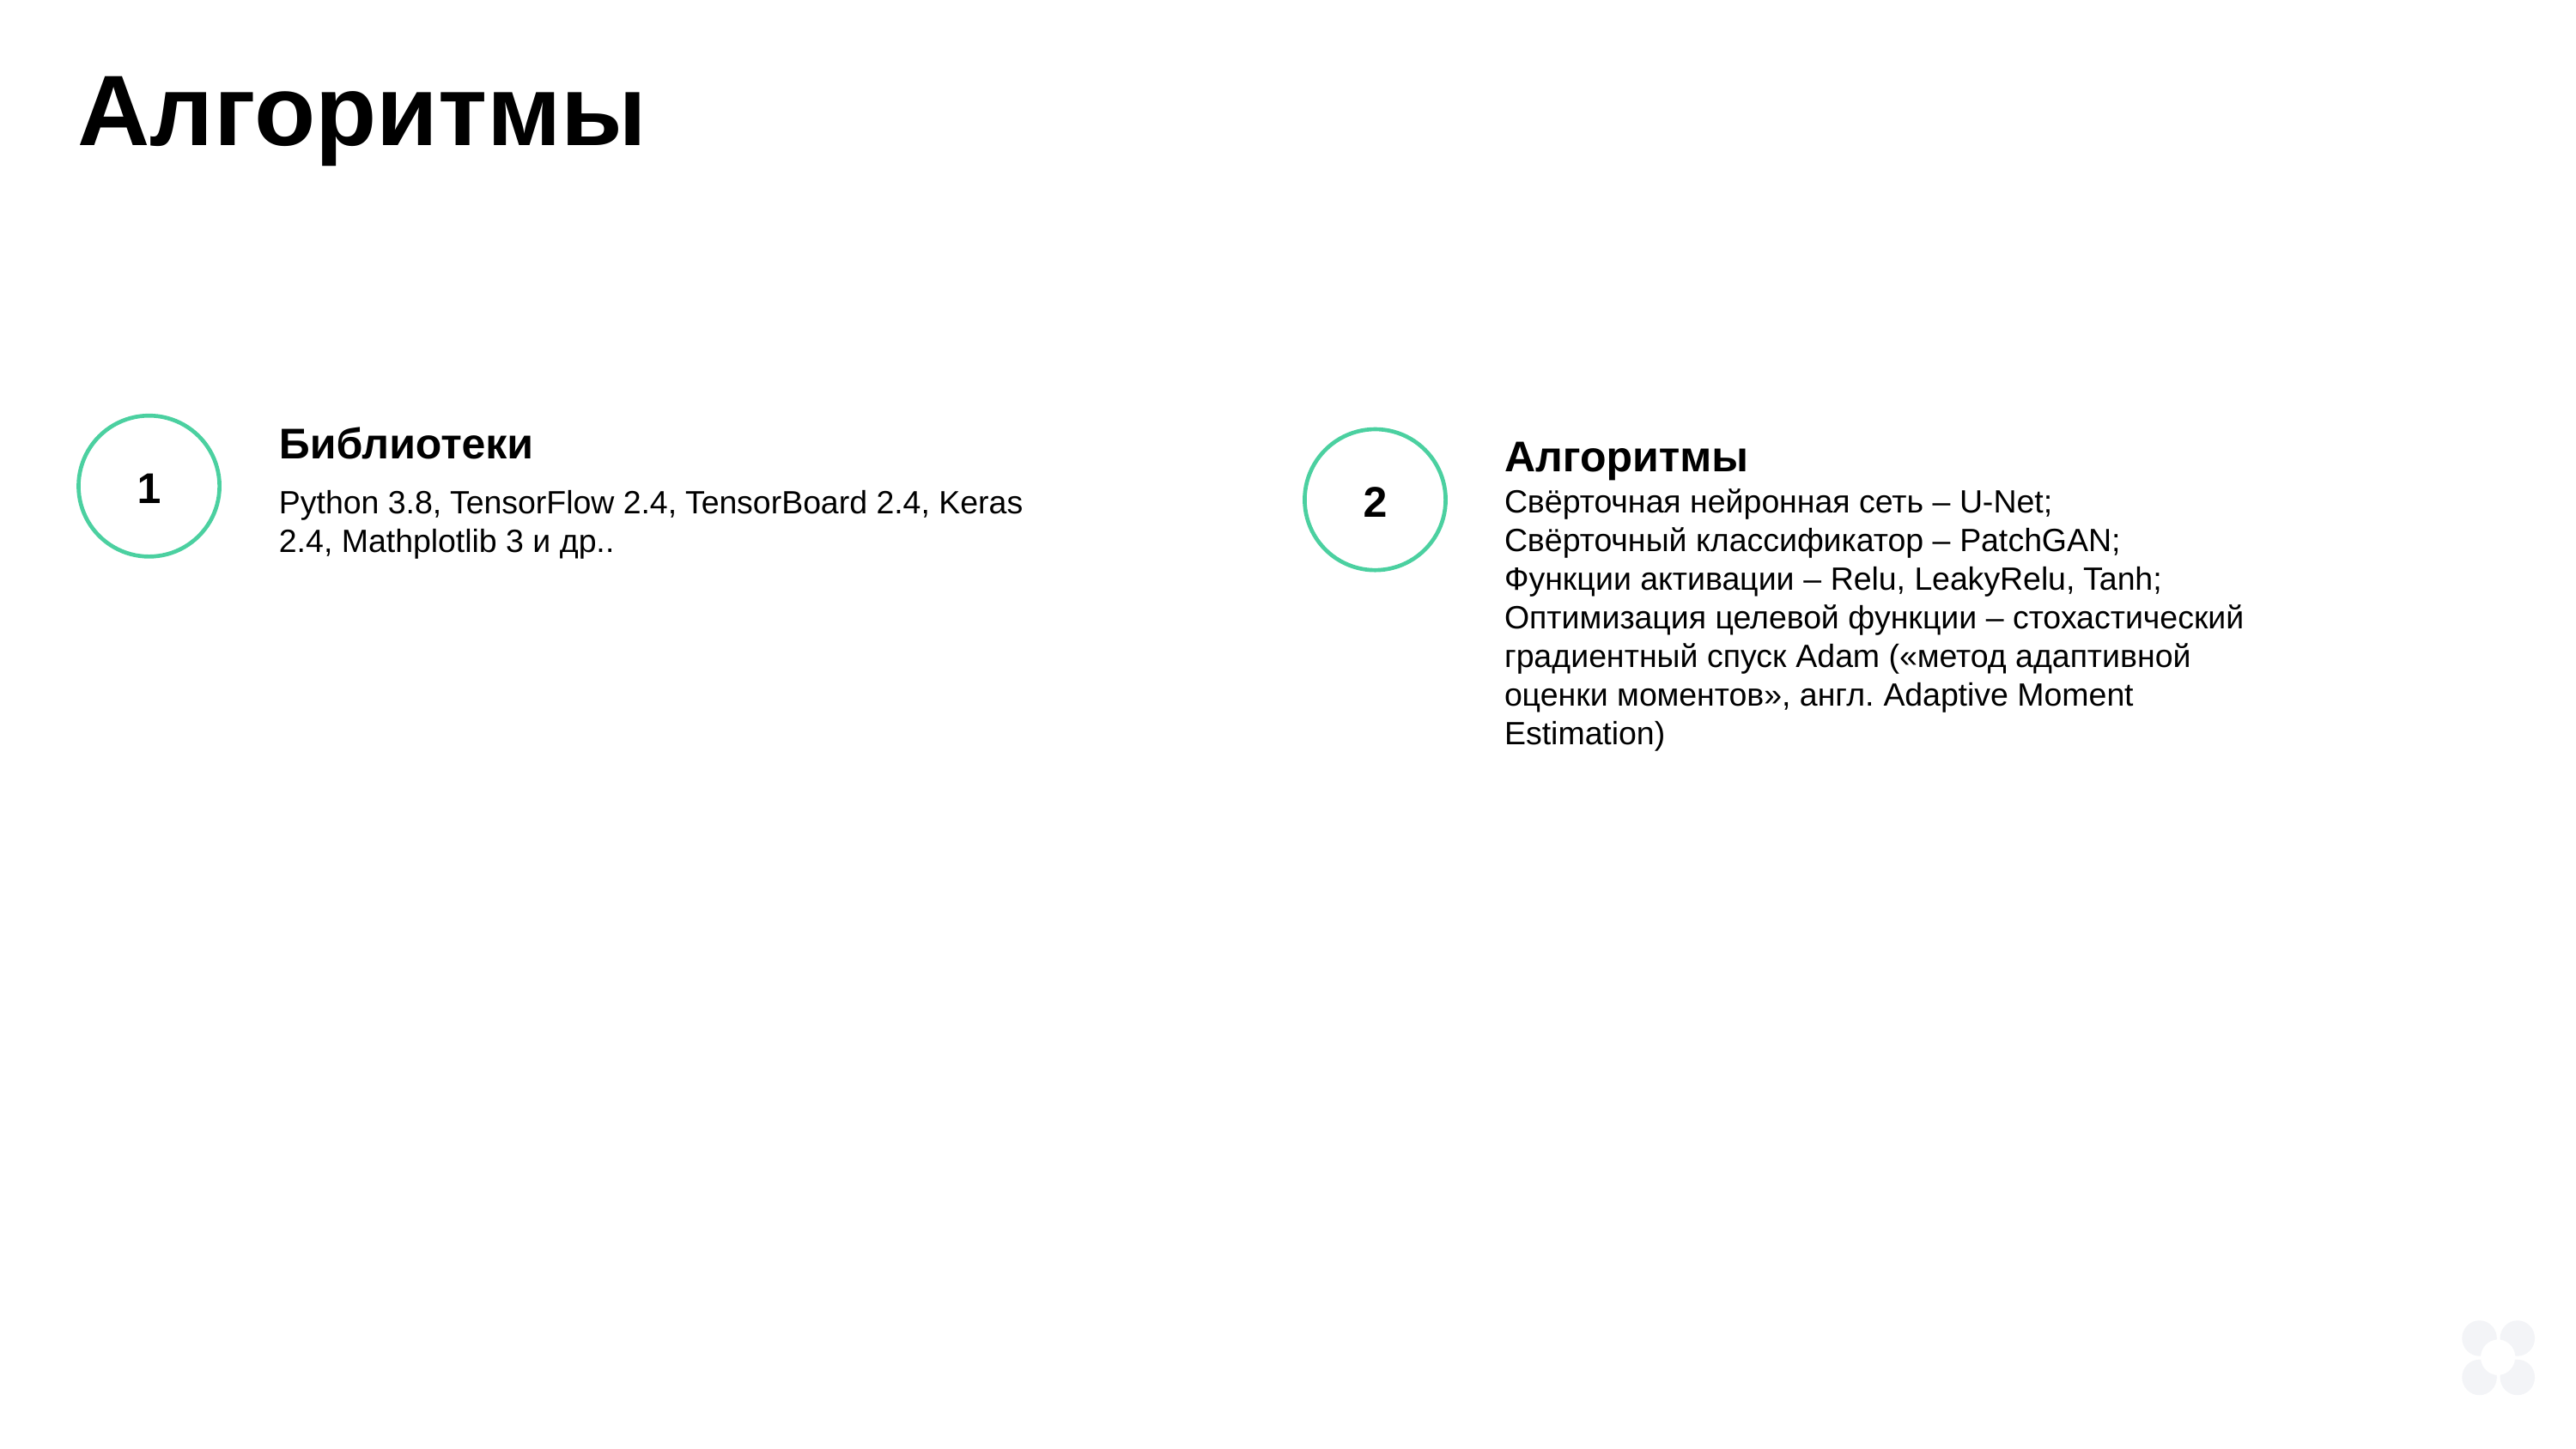

Алгоритмы
1
Библиотеки
Python 3.8, TensorFlow 2.4, TensorBoard 2.4, Keras 2.4, Mathplotlib 3 и др..

2
Алгоритмы
Свёрточная нейронная сеть – U-Net;
Свёрточный классификатор – PatchGAN;
Функции активации – Relu, LeakyRelu, Tanh;
Оптимизация целевой функции – стохастический градиентный спуск Adam («метод адаптивной оценки моментов», англ. Adaptive Moment Estimation)